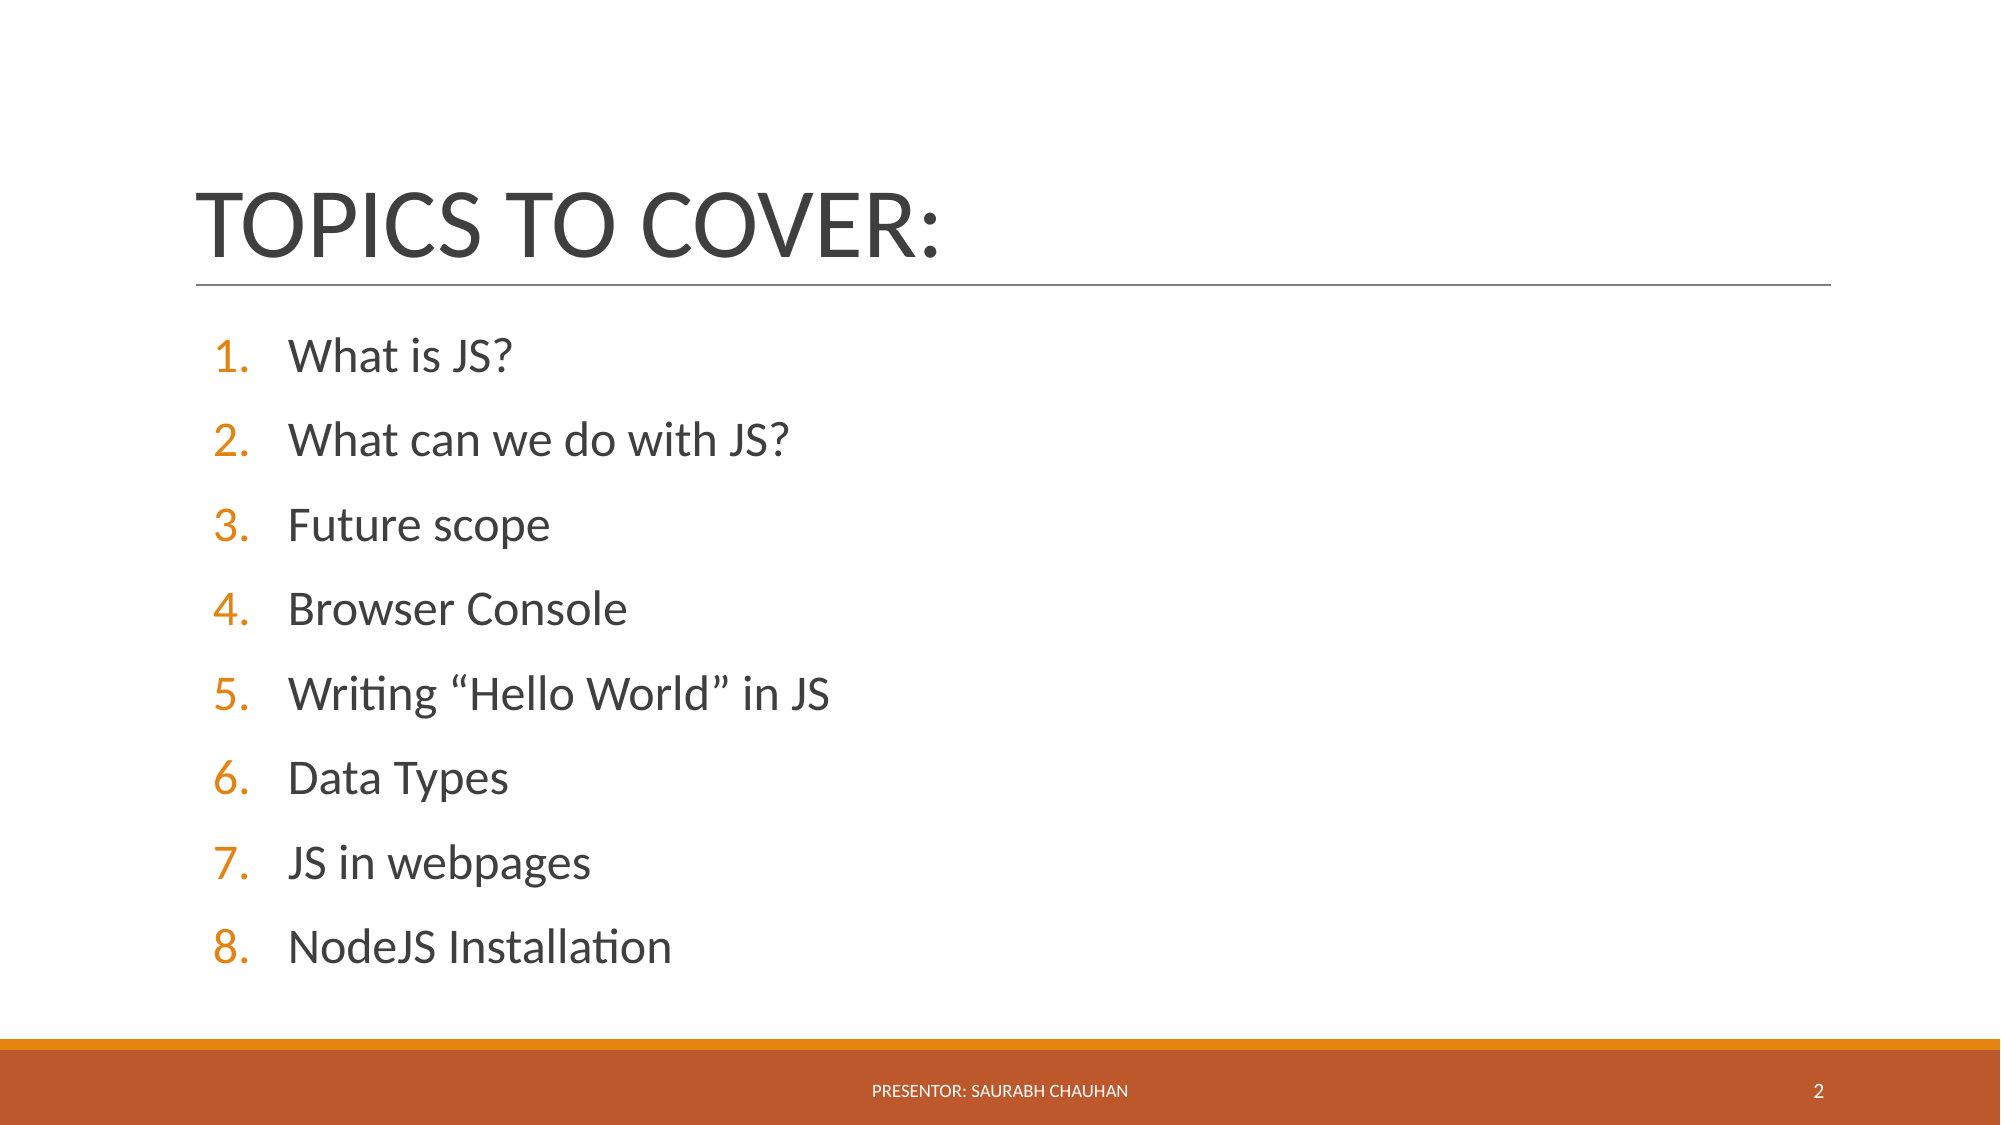

# TOPICS TO COVER:
What is JS?
What can we do with JS?
Future scope
Browser Console
Writing “Hello World” in JS
Data Types
JS in webpages
NodeJS Installation

PRESENTOR: SAURABH CHAUHAN
2